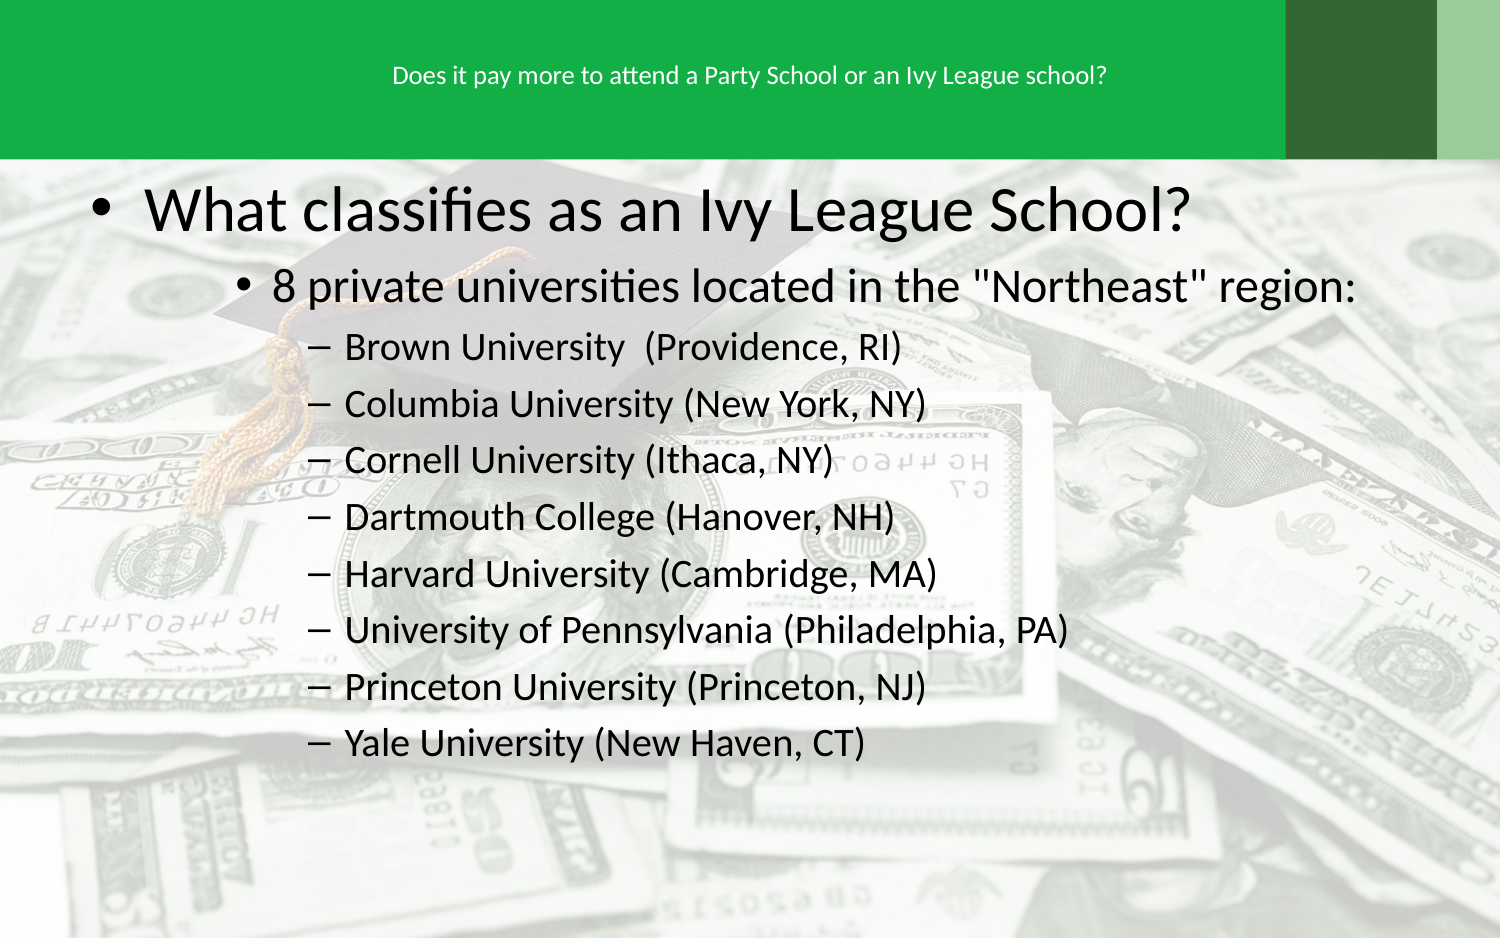

# Does it pay more to attend a Party School or an Ivy League school?
What classifies as an Ivy League School?
8 private universities located in the "Northeast" region:
Brown University  (Providence, RI)
Columbia University (New York, NY)
Cornell University (Ithaca, NY)
Dartmouth College (Hanover, NH)
Harvard University (Cambridge, MA)
University of Pennsylvania (Philadelphia, PA)
Princeton University (Princeton, NJ)
Yale University (New Haven, CT)